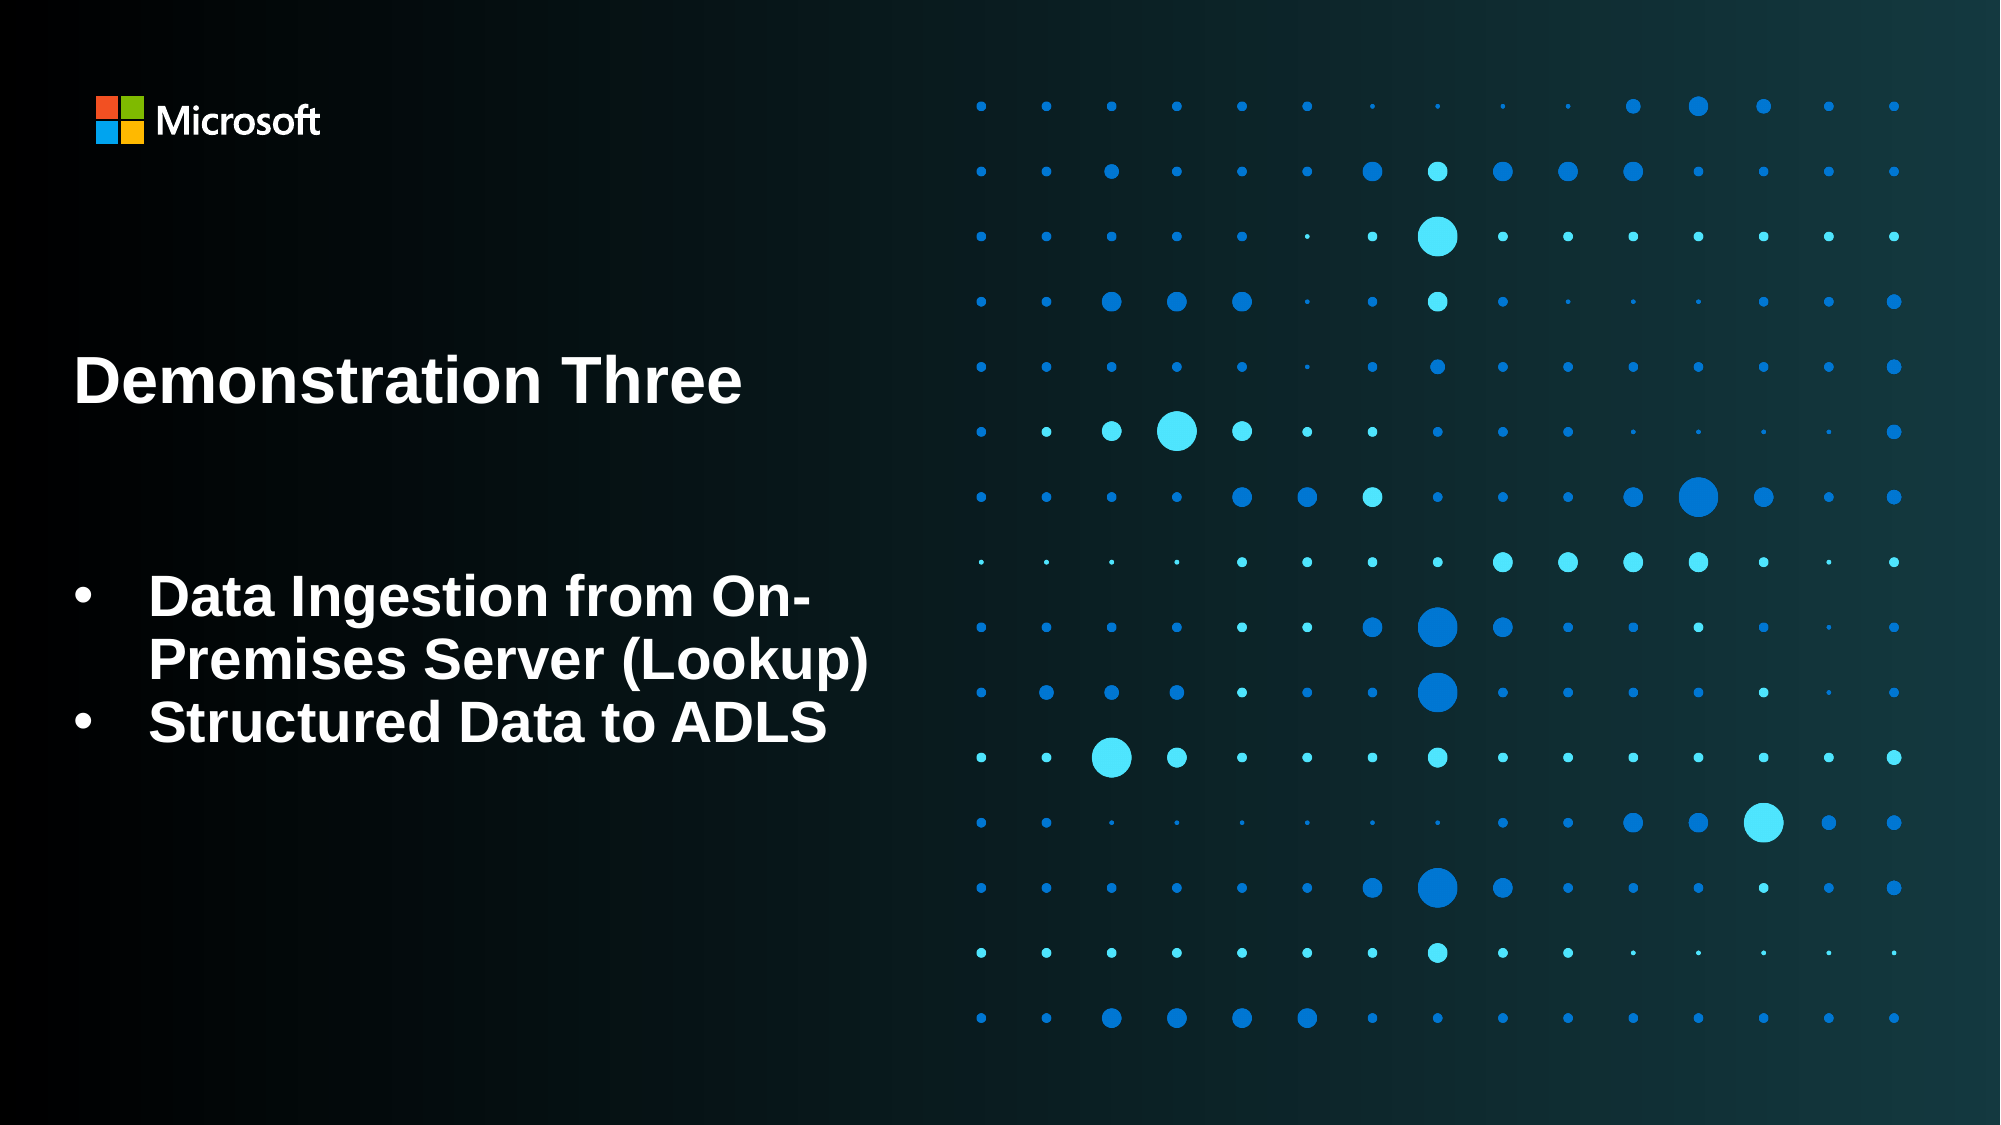

# Demonstration Three
Data Ingestion from On-Premises Server (Lookup)
Structured Data to ADLS